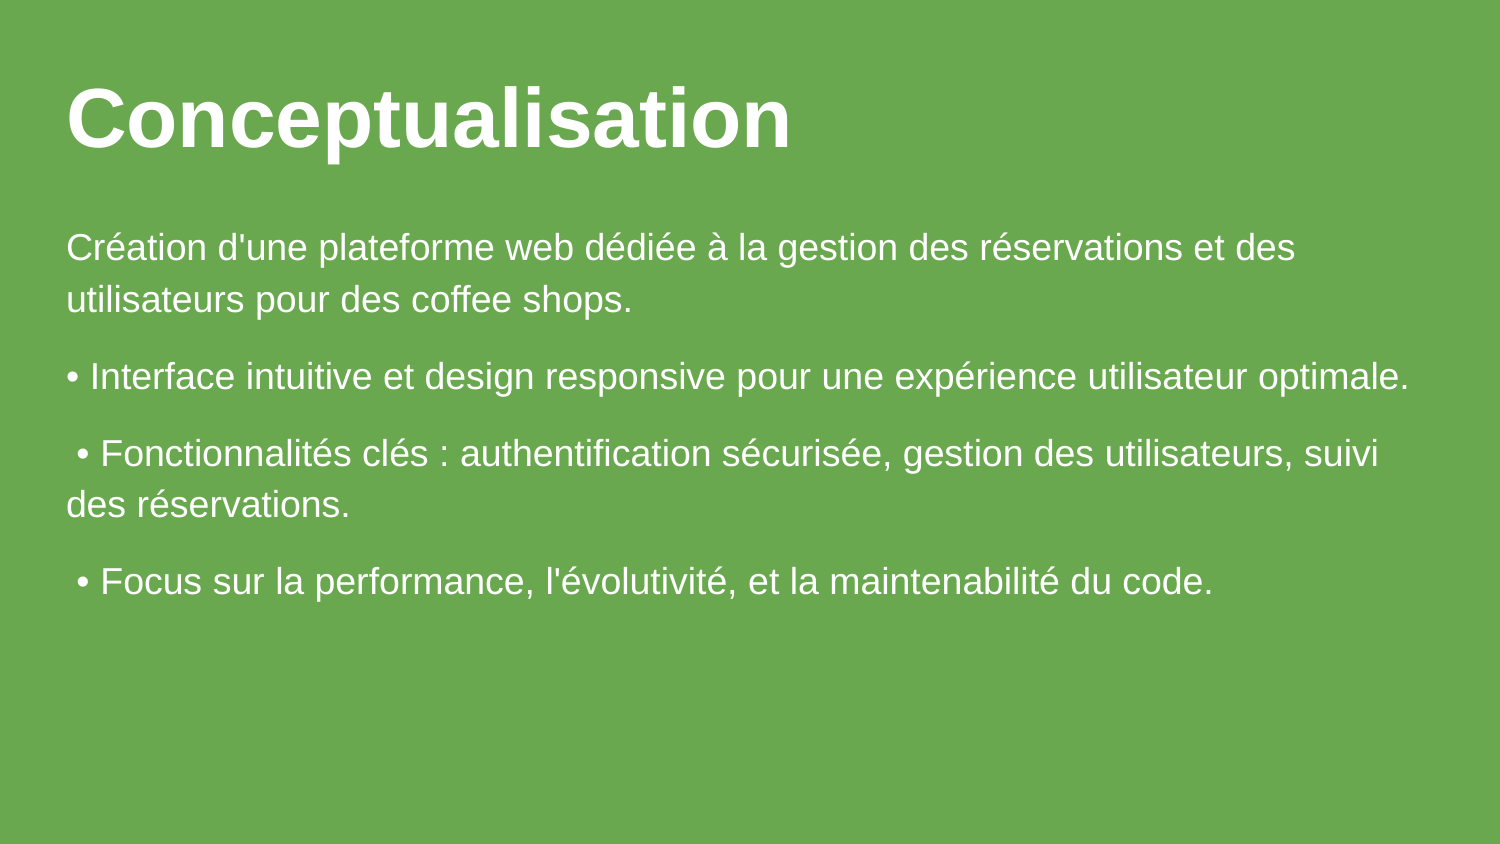

# Conceptualisation
Création d'une plateforme web dédiée à la gestion des réservations et des utilisateurs pour des coffee shops.
• Interface intuitive et design responsive pour une expérience utilisateur optimale.
 • Fonctionnalités clés : authentification sécurisée, gestion des utilisateurs, suivi des réservations.
 • Focus sur la performance, l'évolutivité, et la maintenabilité du code.